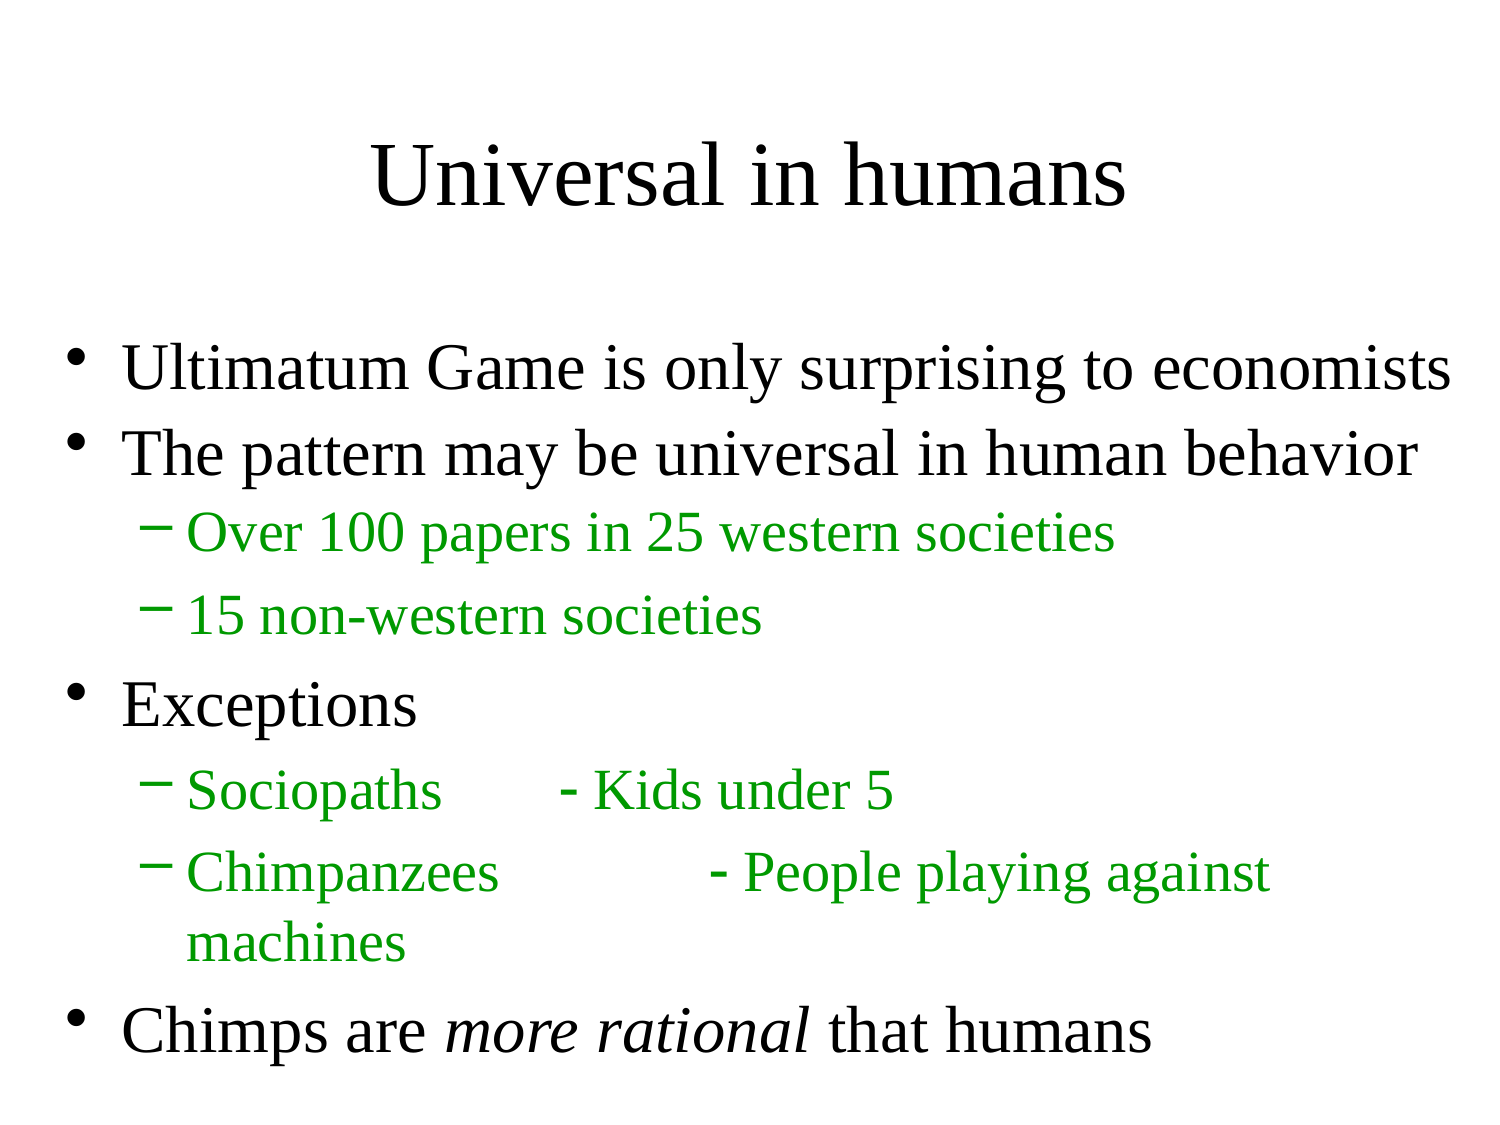

# Universal in humans
Ultimatum Game is only surprising to economists
The pattern may be universal in human behavior
Over 100 papers in 25 western societies
15 non-western societies
Exceptions
Sociopaths	     − Kids under 5
Chimpanzees	     − People playing against machines
Chimps are more rational that humans